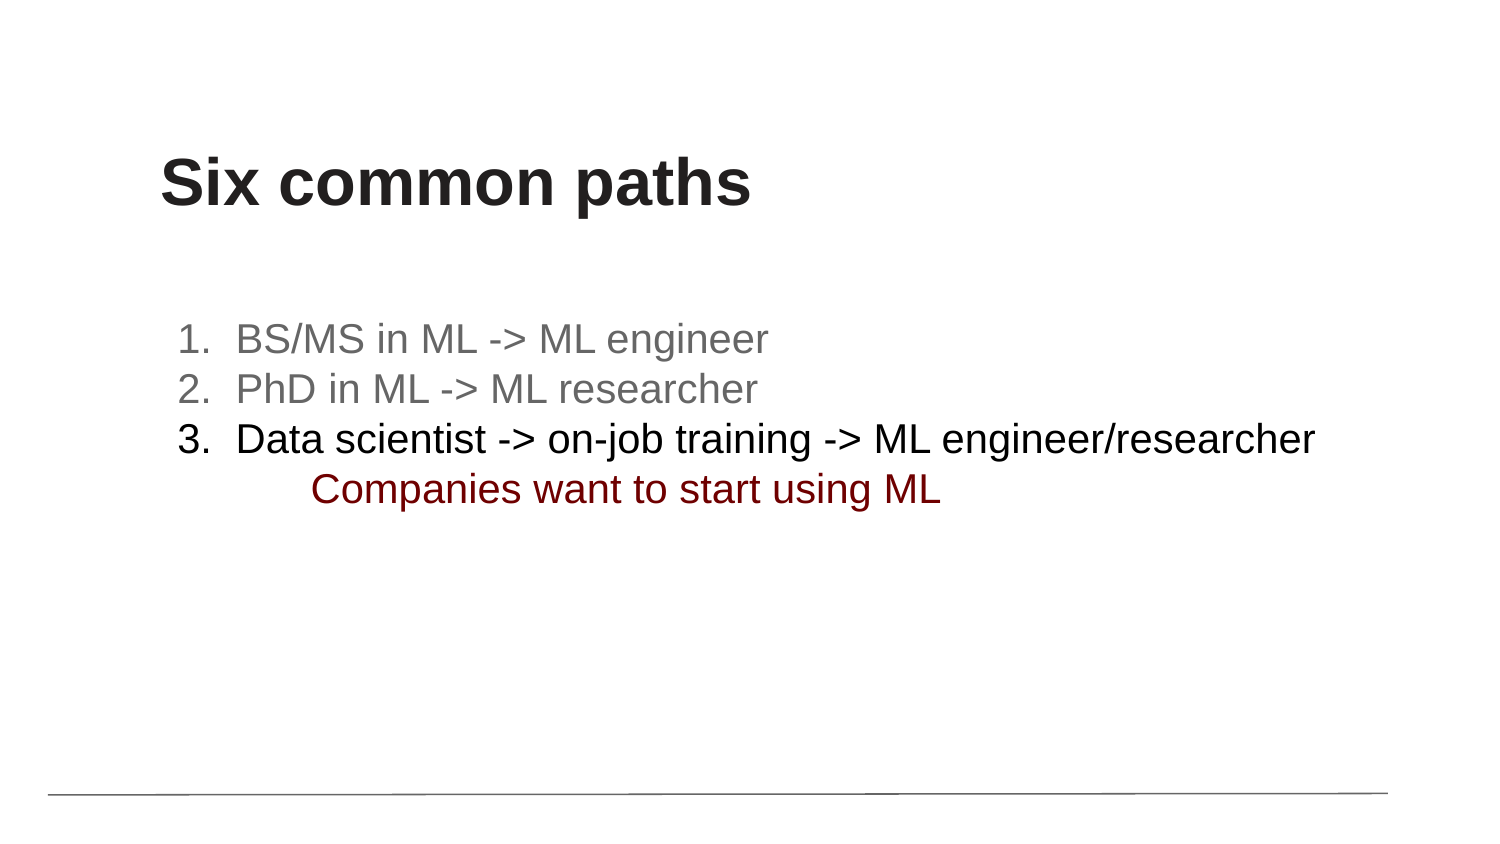

Six common paths
BS/MS in ML -> ML engineer
PhD in ML -> ML researcher
Data scientist -> on-job training -> ML engineer/researcher
	Companies want to start using ML